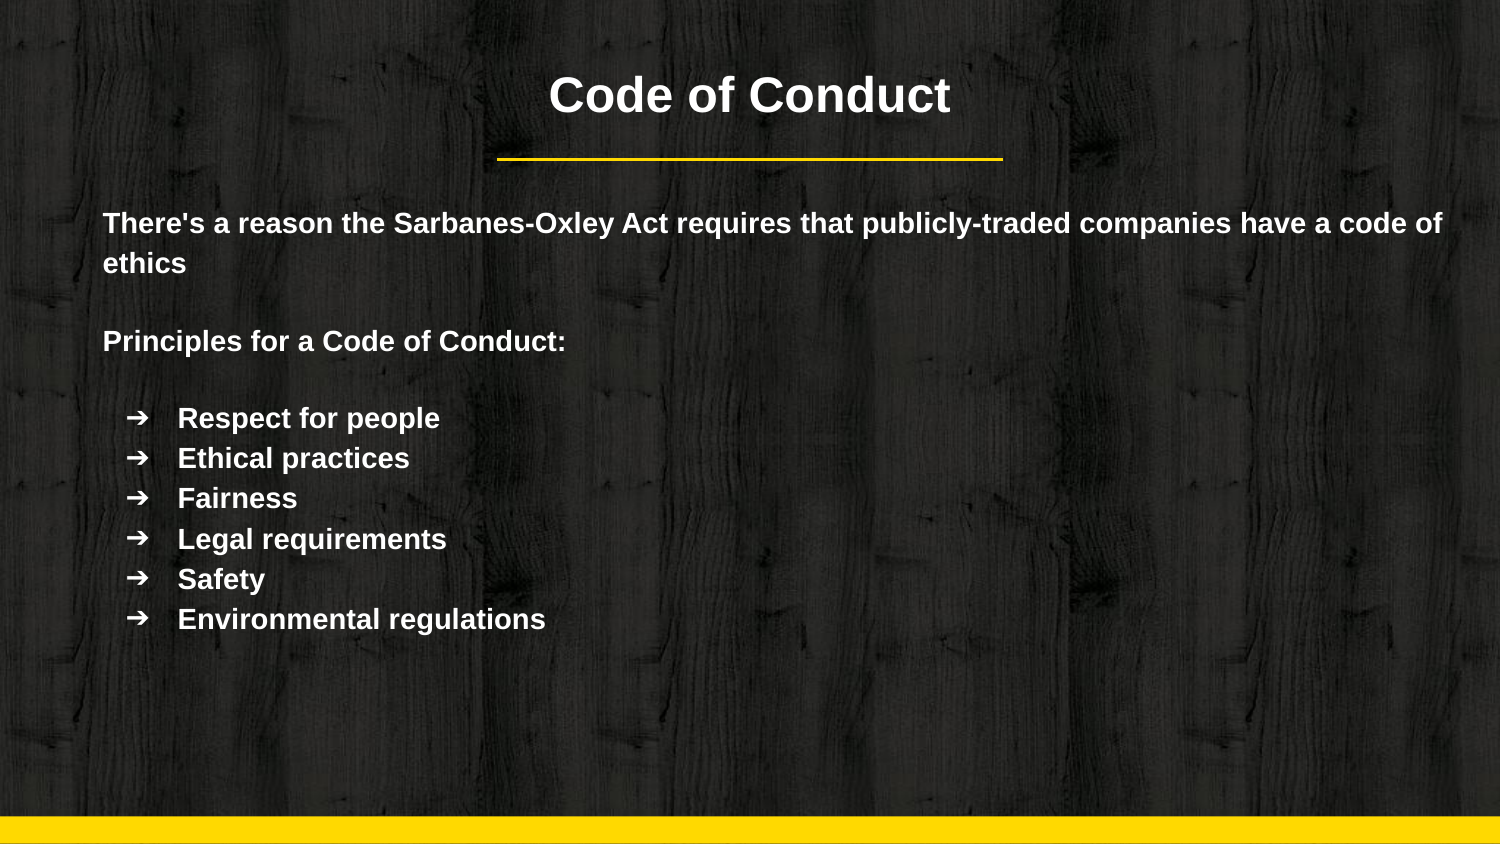

# Code of Conduct

There's a reason the Sarbanes-Oxley Act requires that publicly-traded companies have a code of ethics
Principles for a Code of Conduct:
Respect for people
Ethical practices
Fairness
Legal requirements
Safety
Environmental regulations